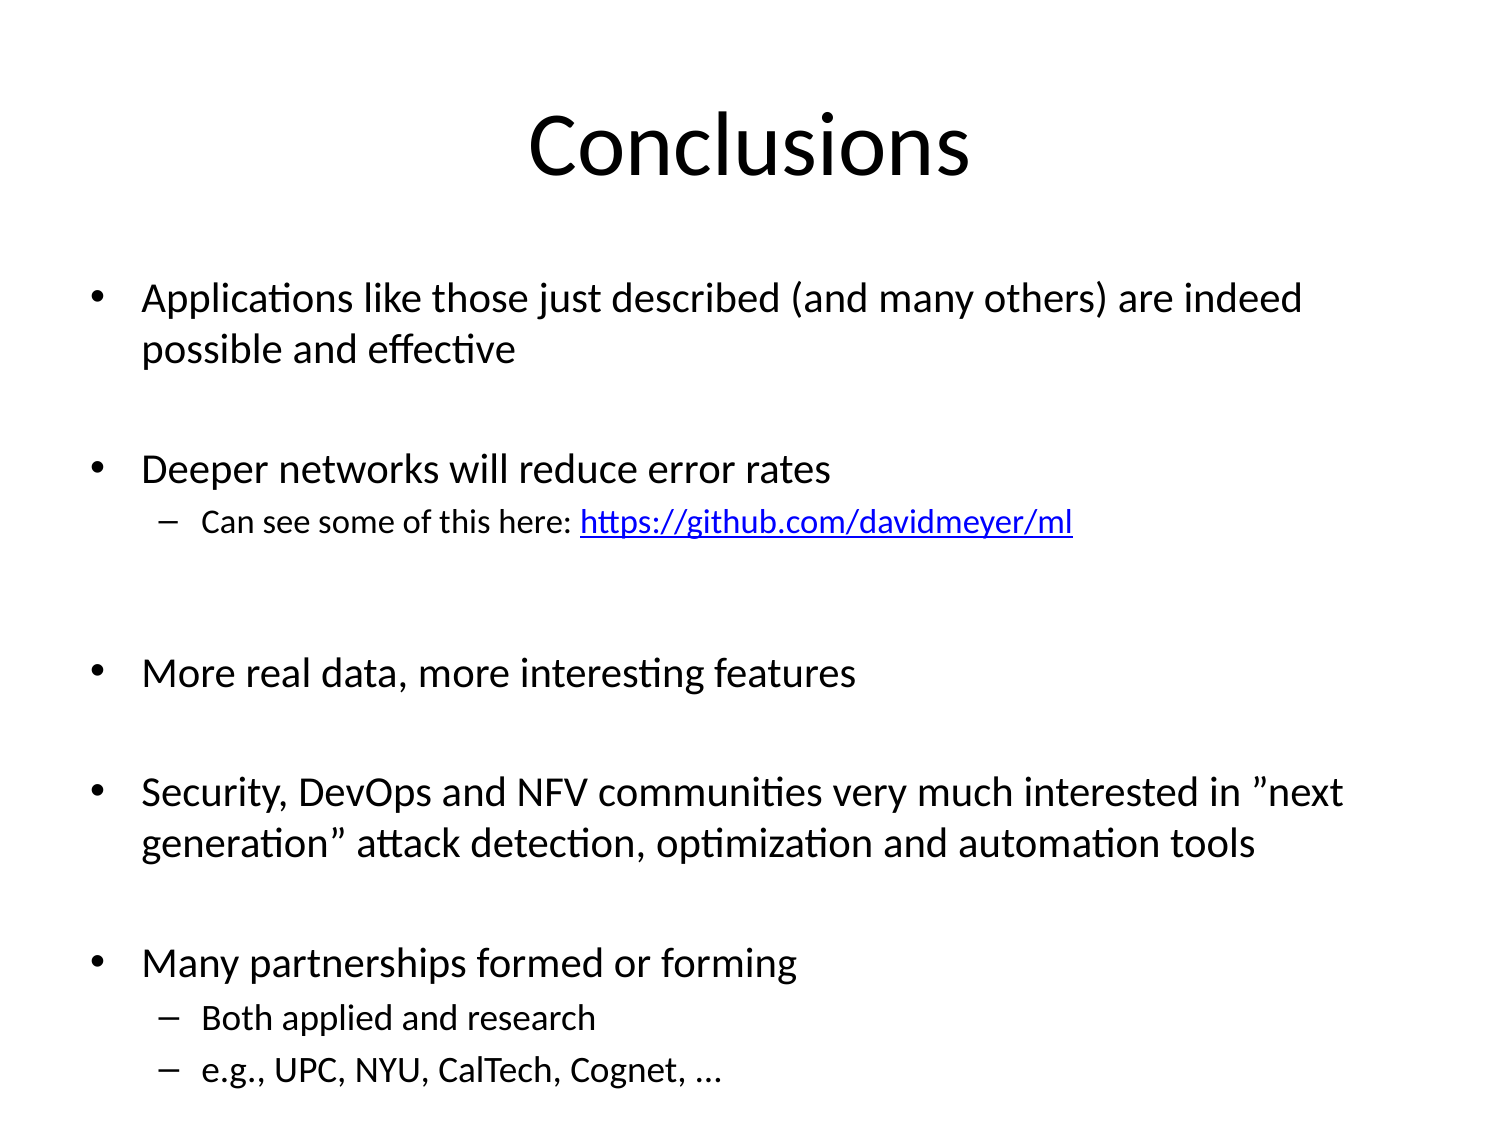

# Conclusions
Applications like those just described (and many others) are indeed possible and effective

Deeper networks will reduce error rates
Can see some of this here: https://github.com/davidmeyer/ml

More real data, more interesting features

Security, DevOps and NFV communities very much interested in ”next generation” attack detection, optimization and automation tools

Many partnerships formed or forming
Both applied and research
e.g., UPC, NYU, CalTech, Cognet, …